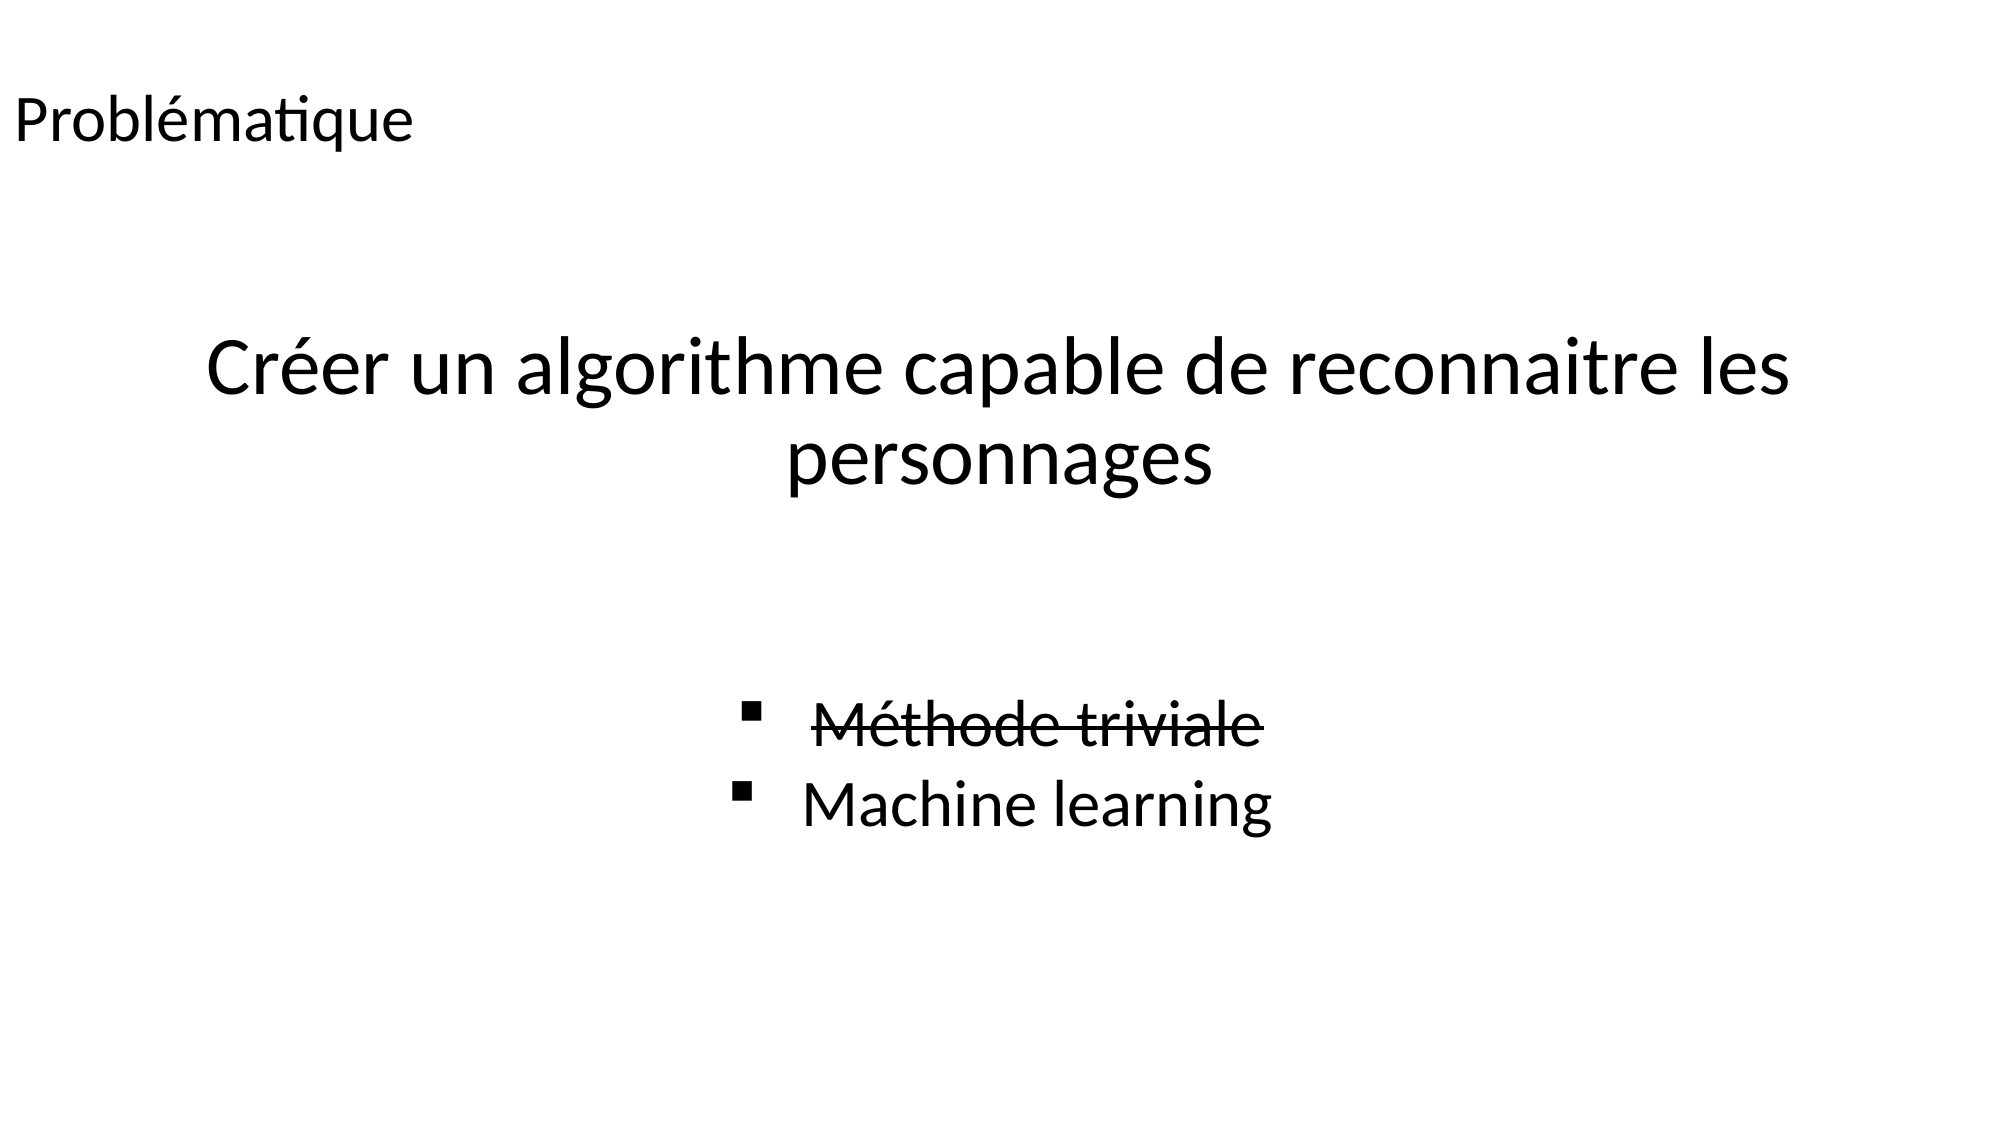

Problématique
Créer un algorithme capable de reconnaitre les personnages
Méthode triviale
Machine learning